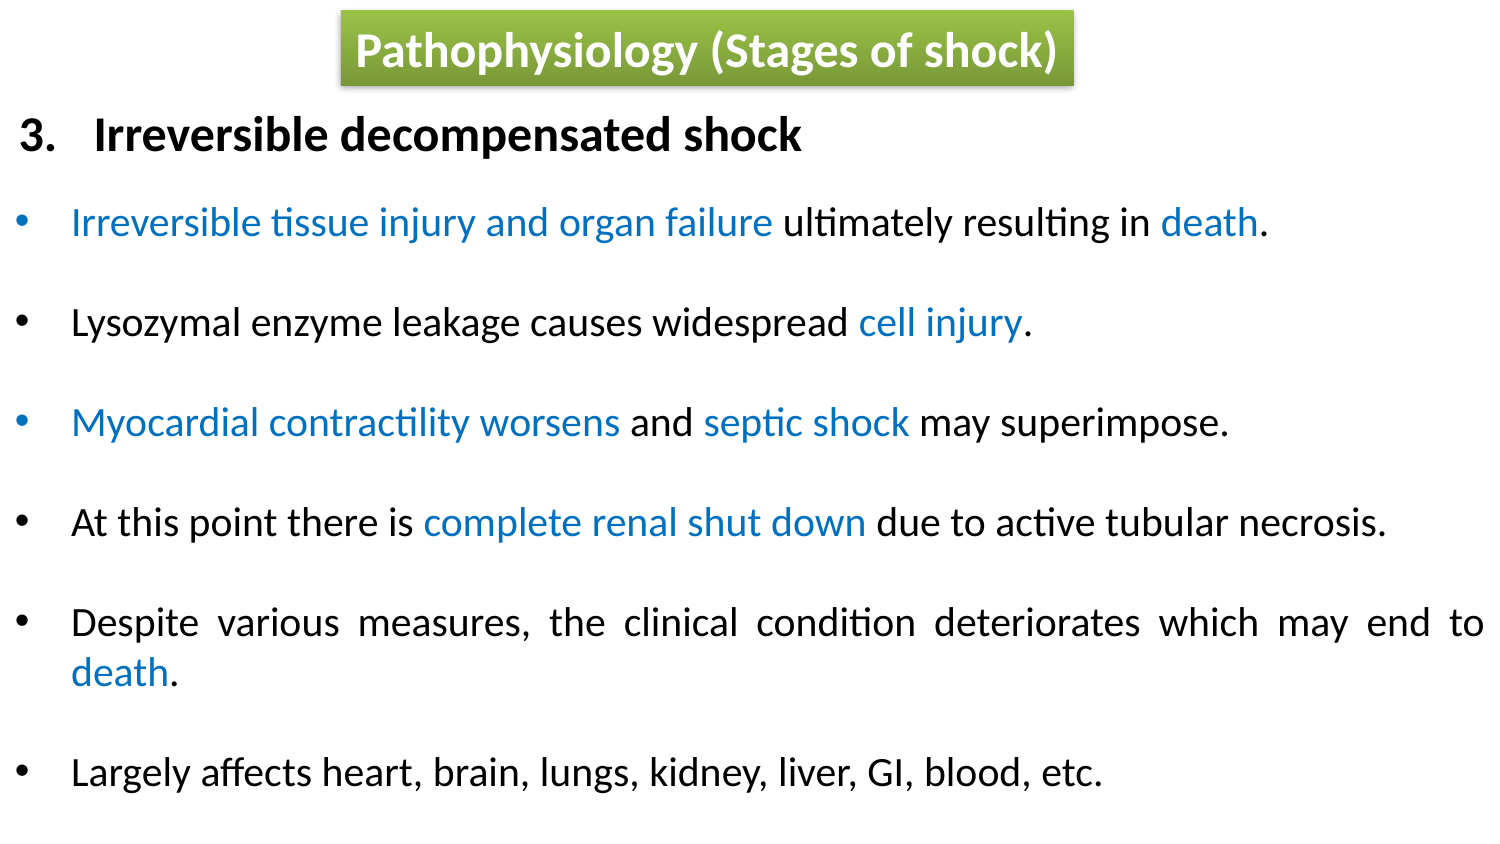

Pathophysiology (Stages of shock)
Irreversible decompensated shock
Irreversible tissue injury and organ failure ultimately resulting in death.

Lysozymal enzyme leakage causes widespread cell injury.

Myocardial contractility worsens and septic shock may superimpose.

At this point there is complete renal shut down due to active tubular necrosis.

Despite various measures, the clinical condition deteriorates which may end to death.

Largely affects heart, brain, lungs, kidney, liver, GI, blood, etc.